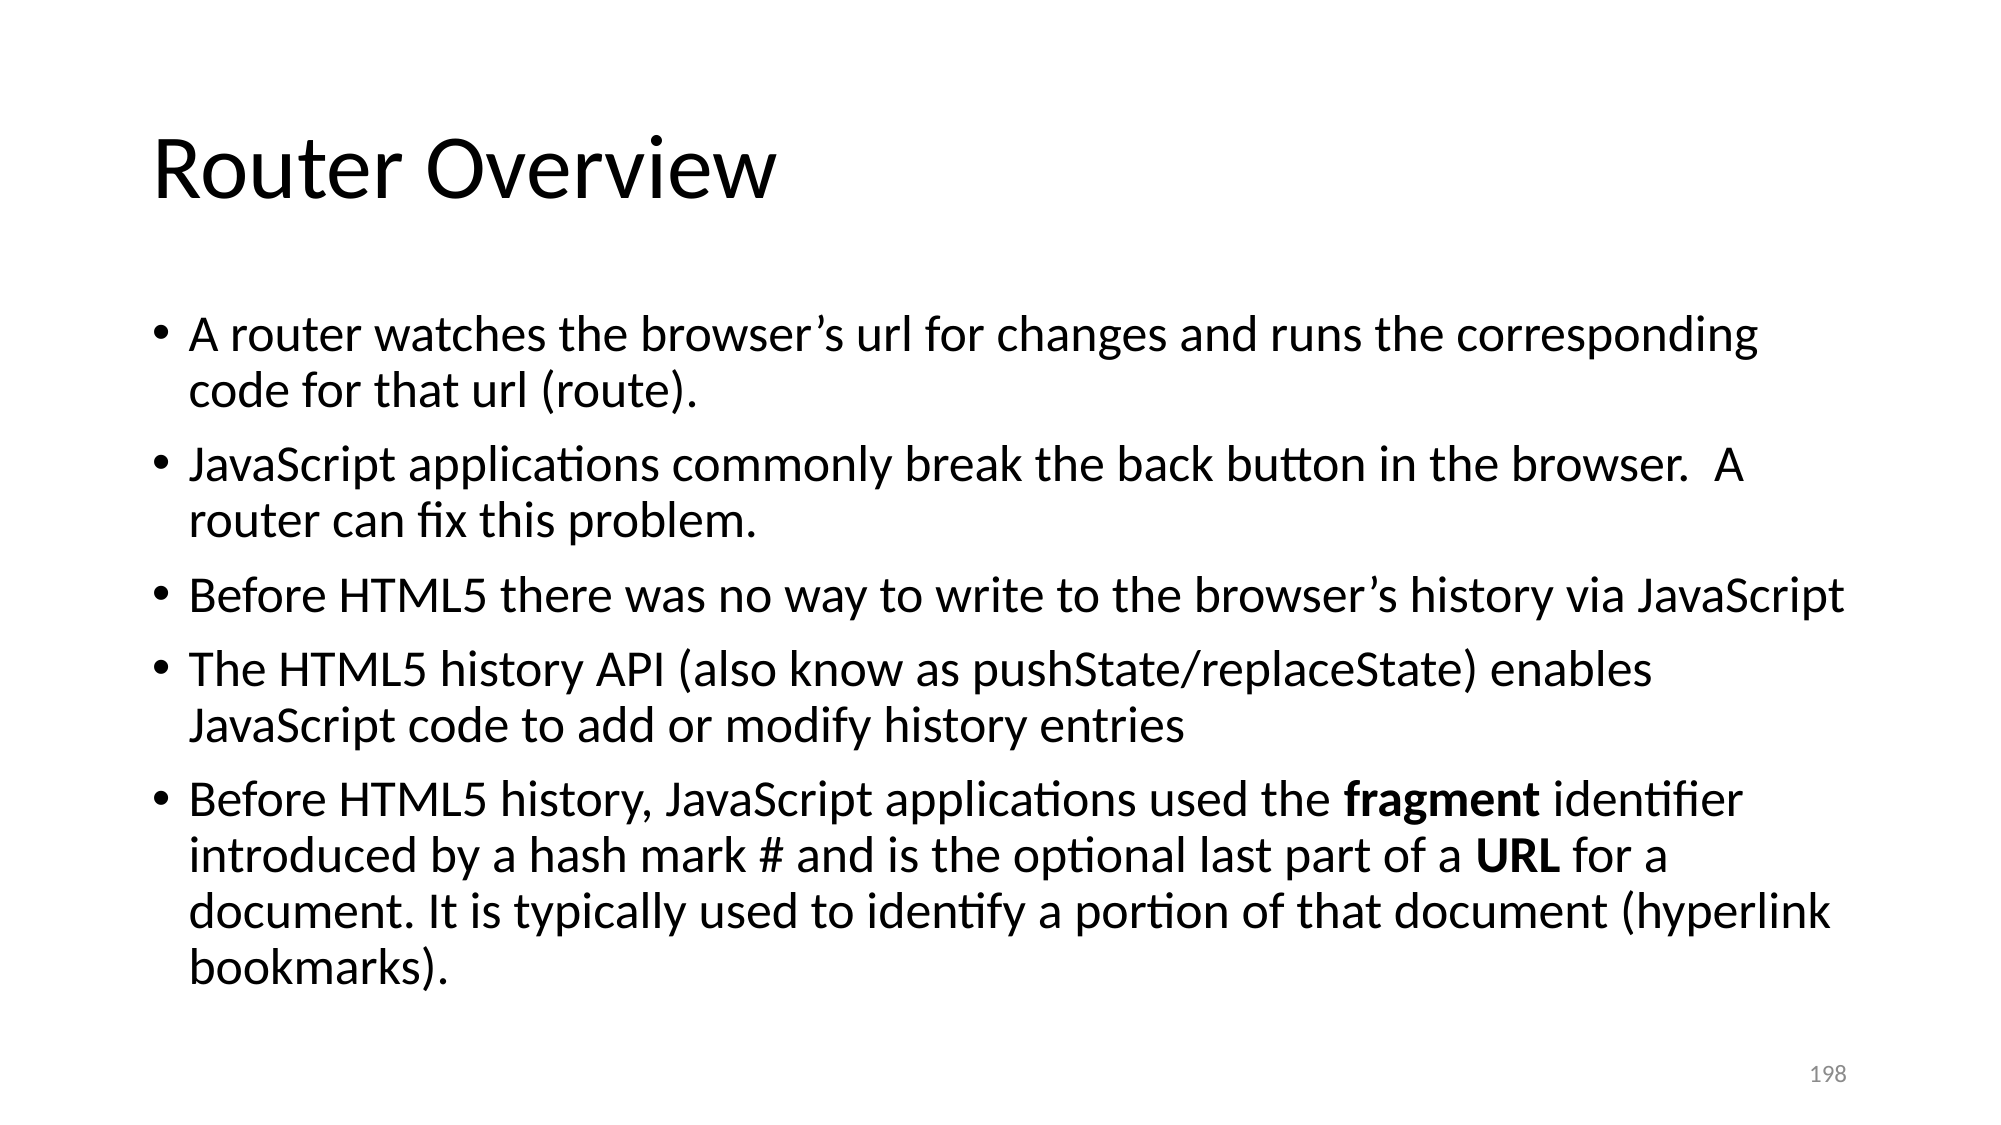

# Router Overview
A router watches the browser’s url for changes and runs the corresponding code for that url (route).
JavaScript applications commonly break the back button in the browser.  A router can fix this problem.
Before HTML5 there was no way to write to the browser’s history via JavaScript
The HTML5 history API (also know as pushState/replaceState) enables JavaScript code to add or modify history entries
Before HTML5 history, JavaScript applications used the fragment identifier introduced by a hash mark # and is the optional last part of a URL for a document. It is typically used to identify a portion of that document (hyperlink bookmarks).
198